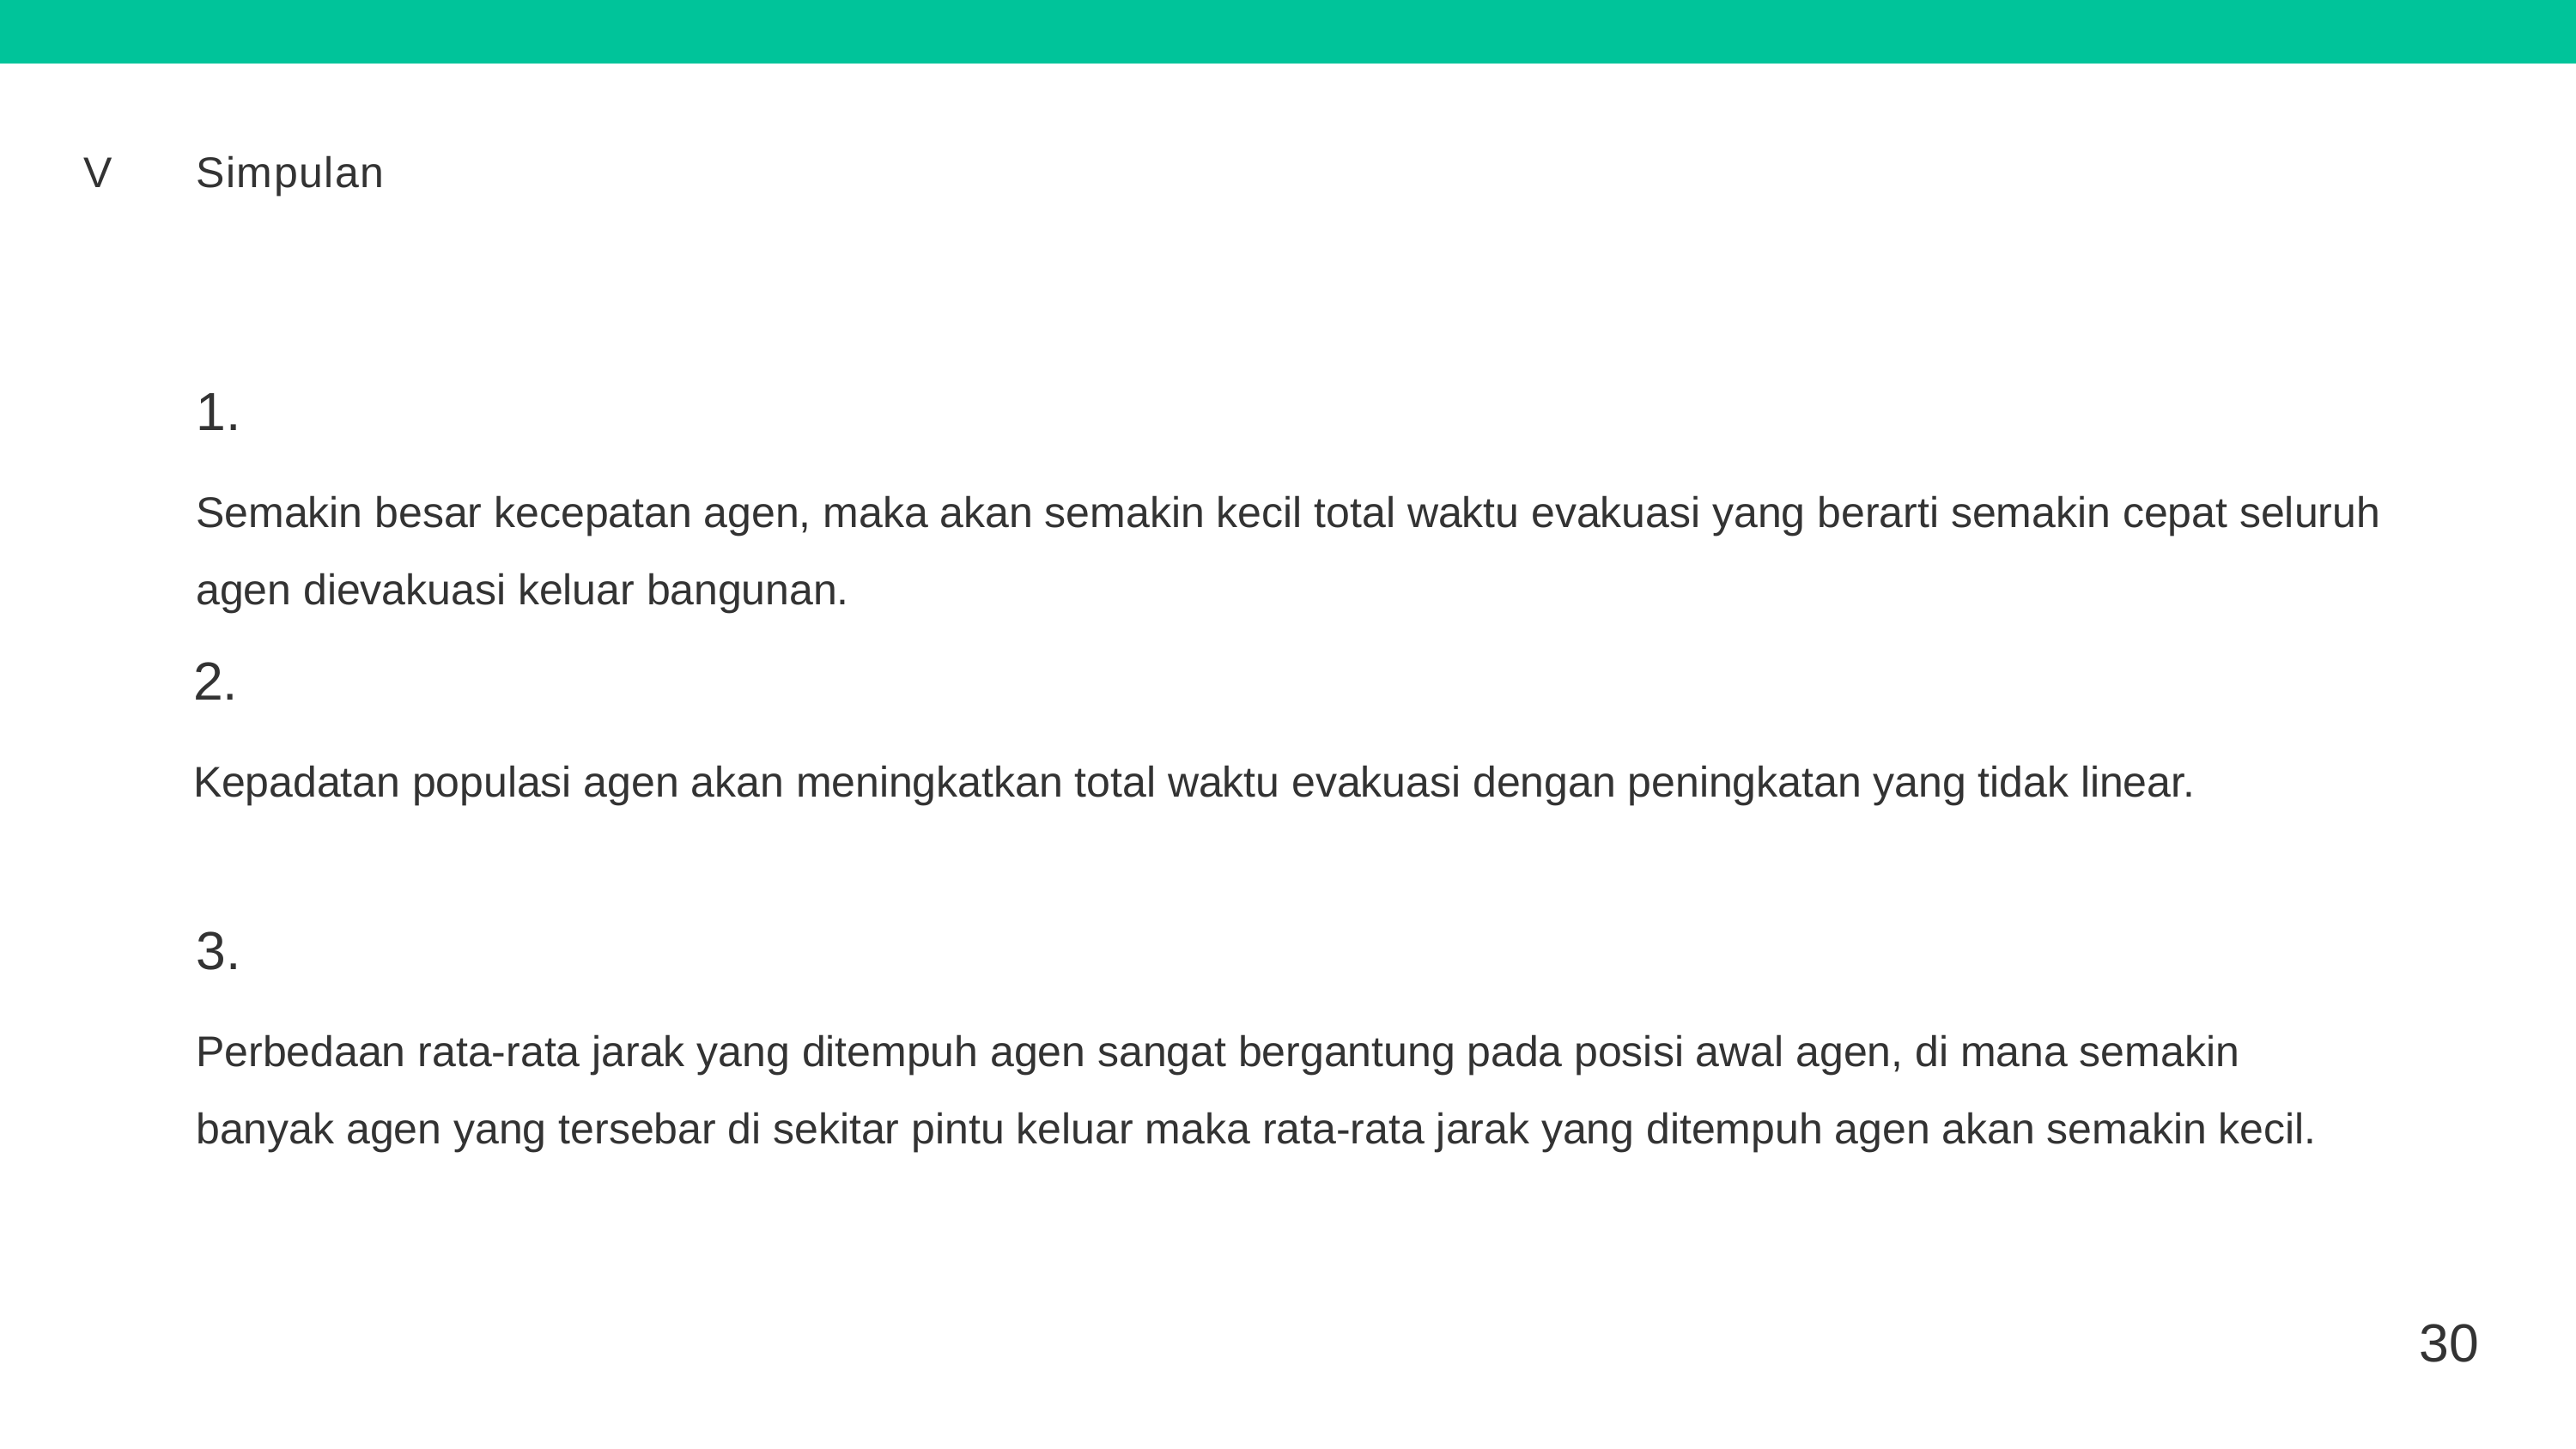

V
Simpulan
1.
Semakin besar kecepatan agen, maka akan semakin kecil total waktu evakuasi yang berarti semakin cepat seluruh agen dievakuasi keluar bangunan.
2.
Kepadatan populasi agen akan meningkatkan total waktu evakuasi dengan peningkatan yang tidak linear.
3.
Perbedaan rata-rata jarak yang ditempuh agen sangat bergantung pada posisi awal agen, di mana semakin banyak agen yang tersebar di sekitar pintu keluar maka rata-rata jarak yang ditempuh agen akan semakin kecil.
30